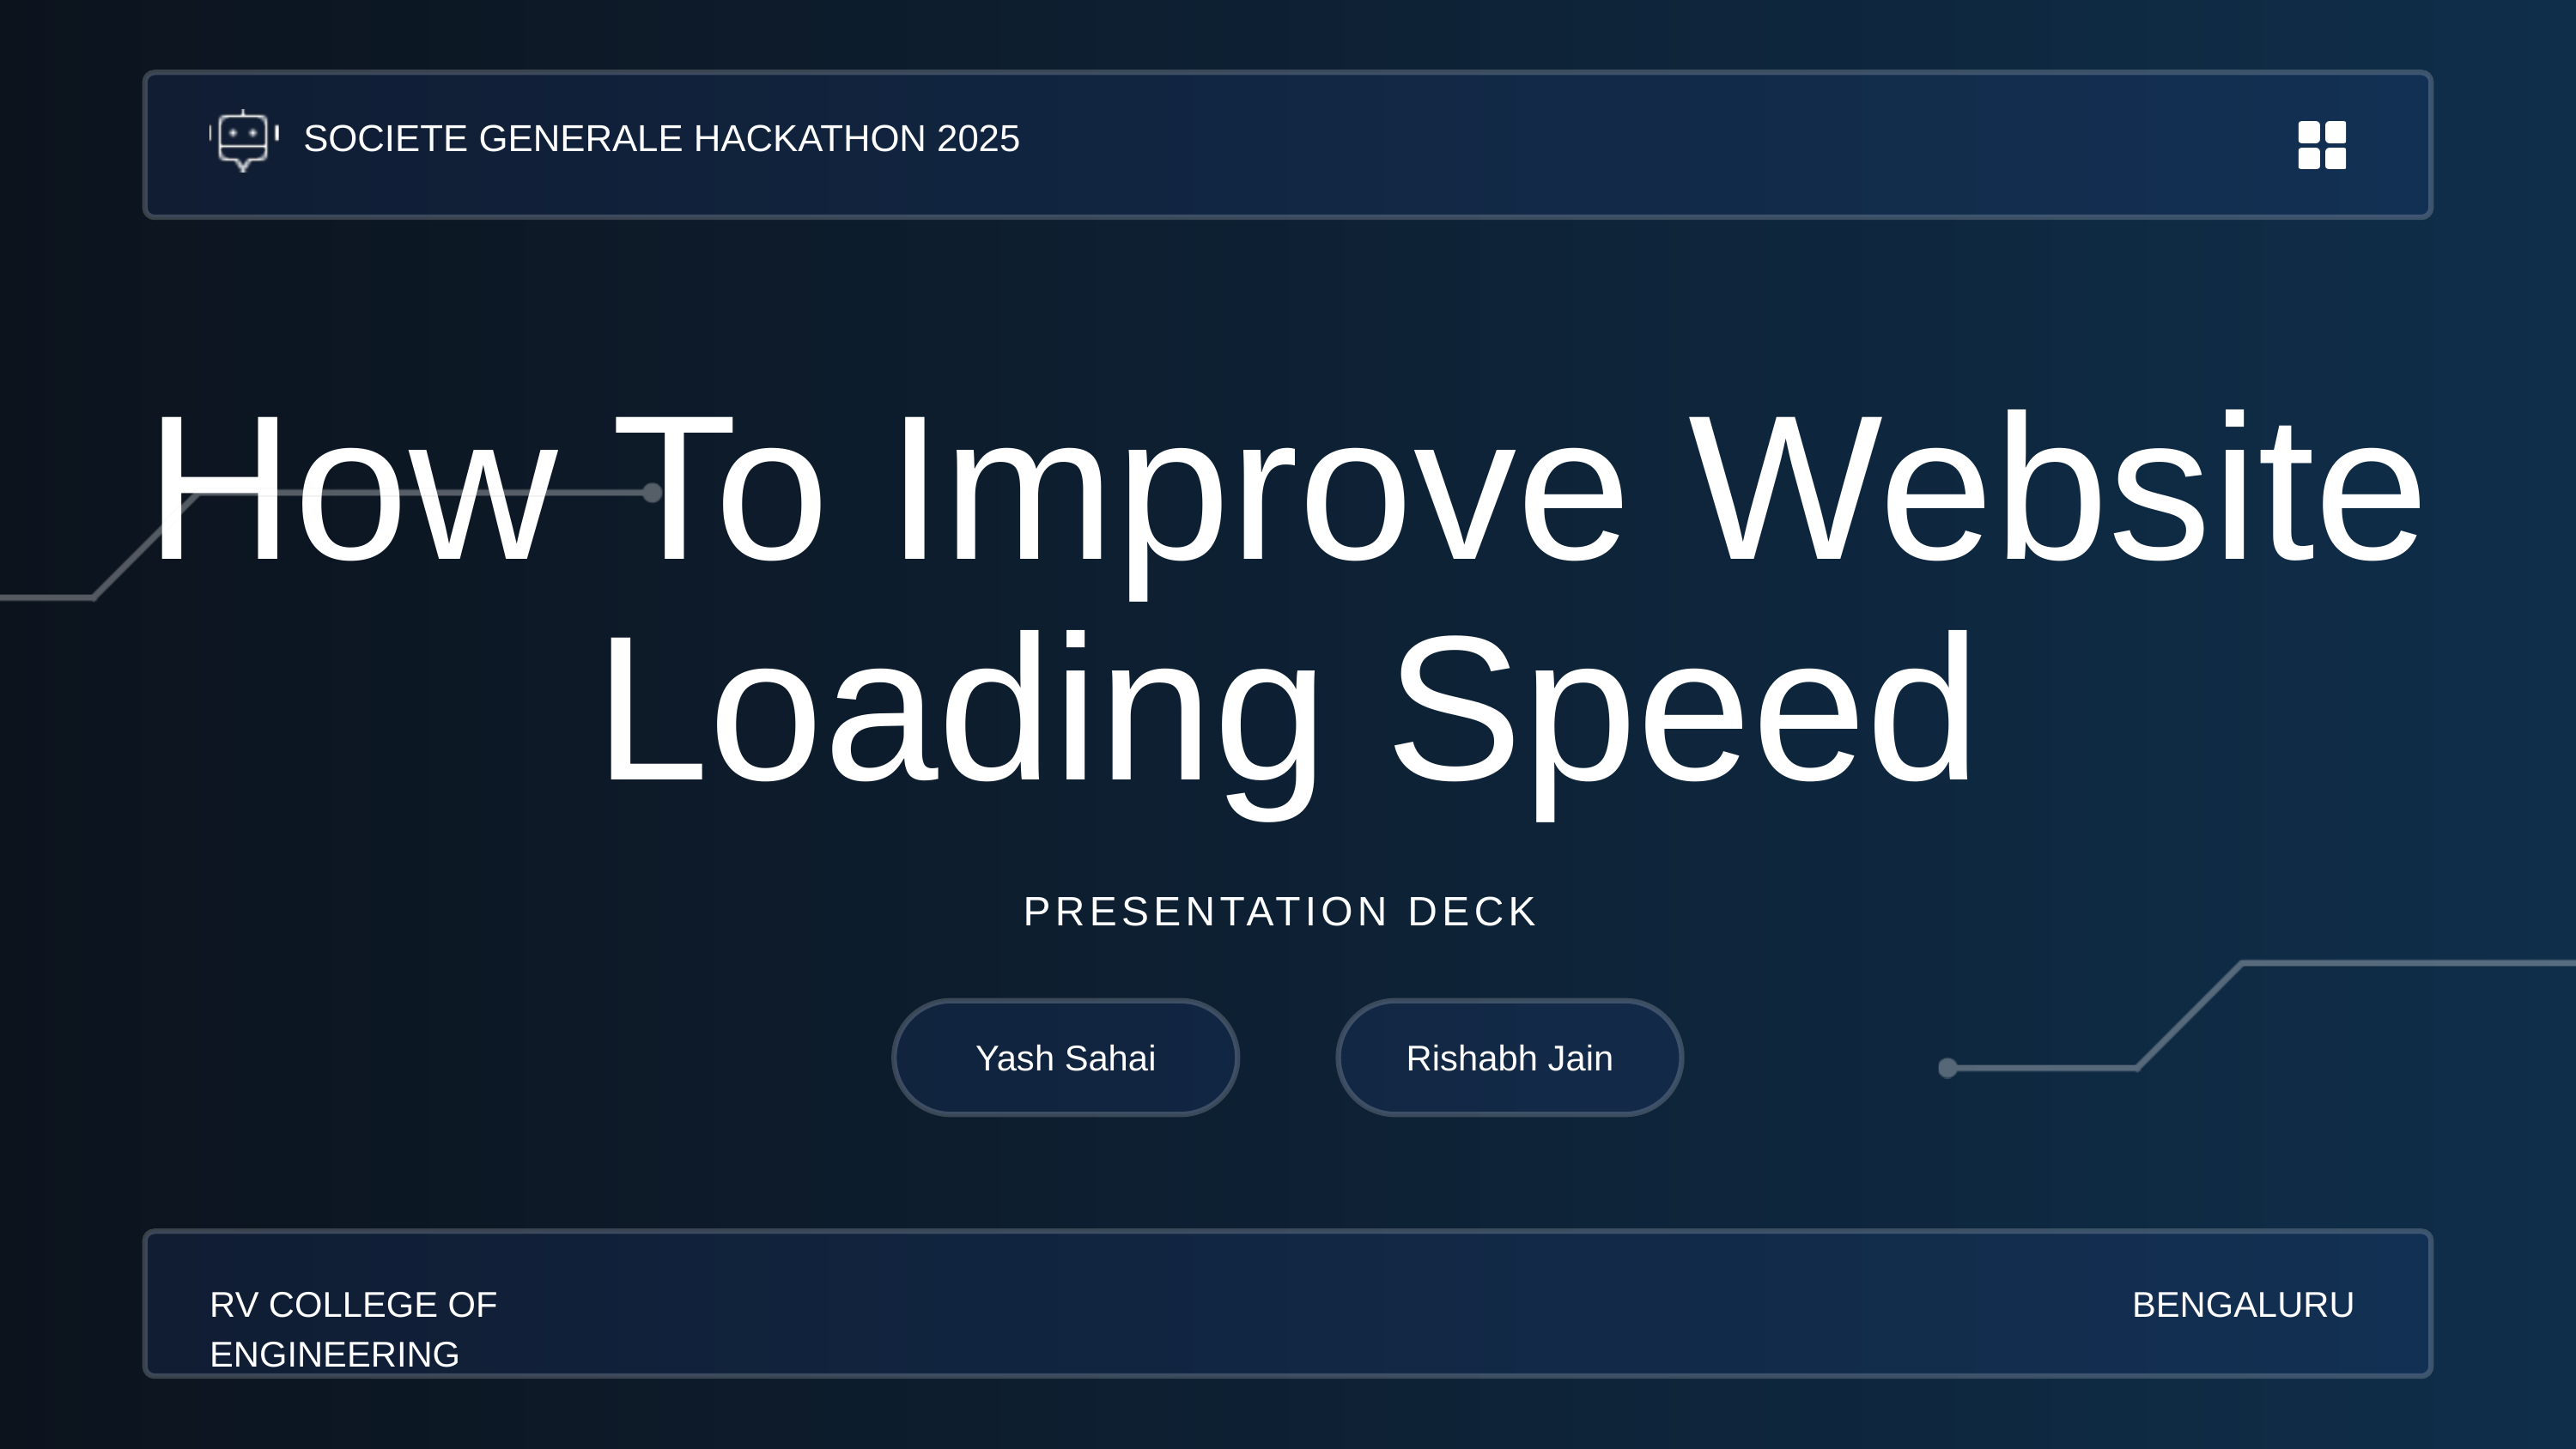

SOCIETE GENERALE HACKATHON 2025
How To Improve Website Loading Speed

PRESENTATION DECK

Yash Sahai
Rishabh Jain

RV COLLEGE OF ENGINEERING
BENGALURU